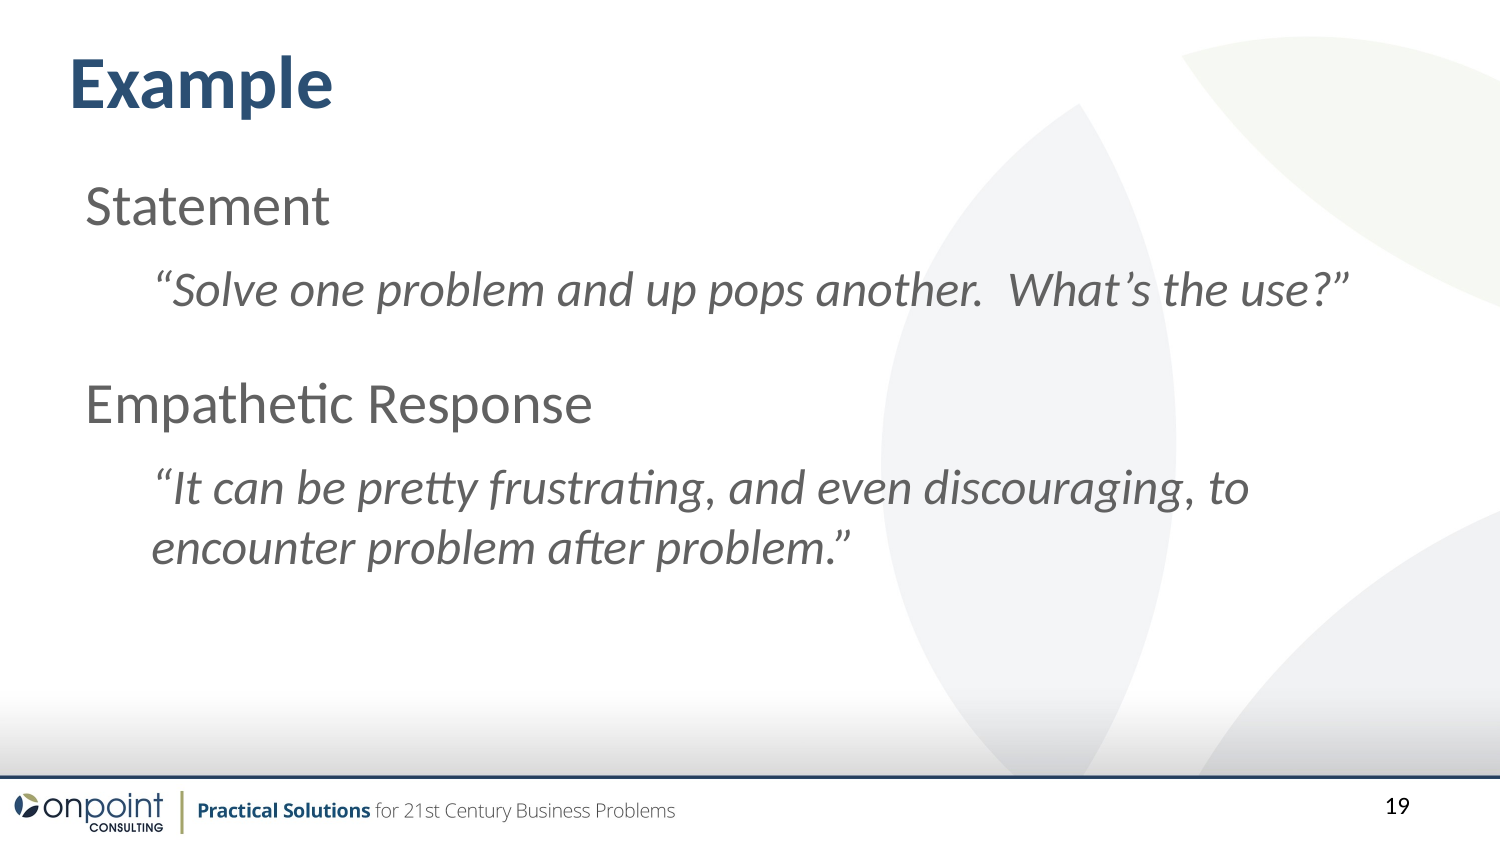

Example
Statement
“Solve one problem and up pops another.  What’s the use?”
Empathetic Response
“It can be pretty frustrating, and even discouraging, to encounter problem after problem.”

19